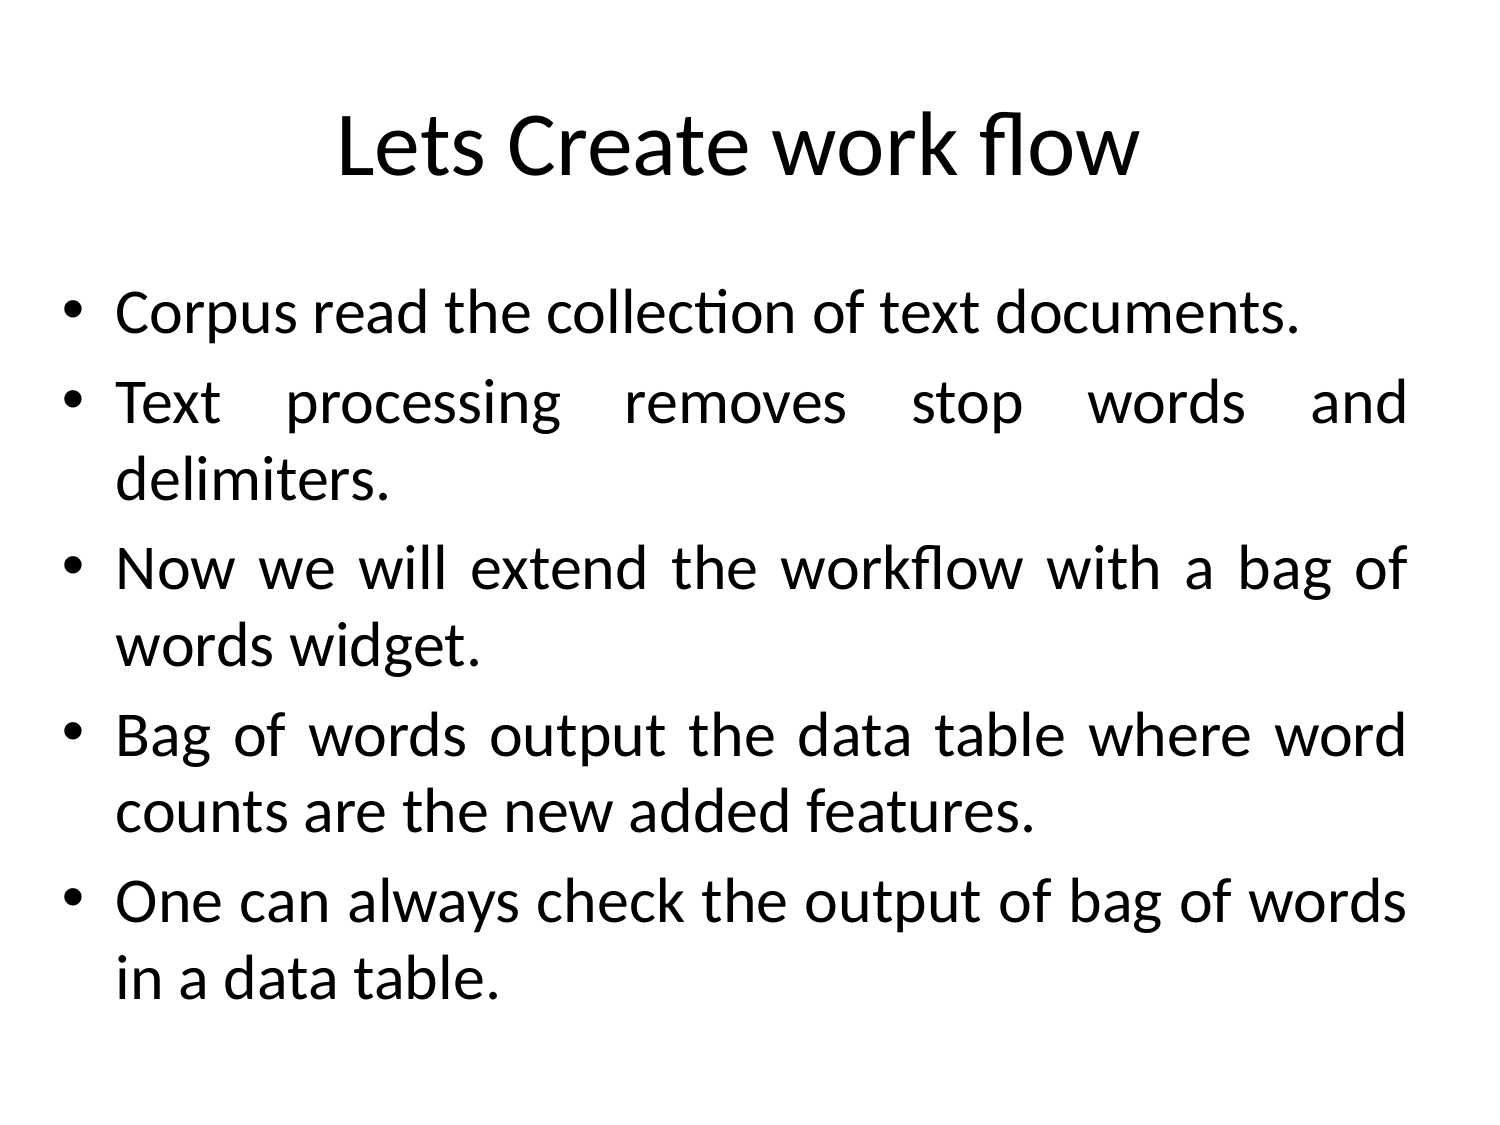

# Lets Create work flow
Corpus read the collection of text documents.
Text processing removes stop words and delimiters.
Now we will extend the workflow with a bag of words widget.
Bag of words output the data table where word counts are the new added features.
One can always check the output of bag of words in a data table.